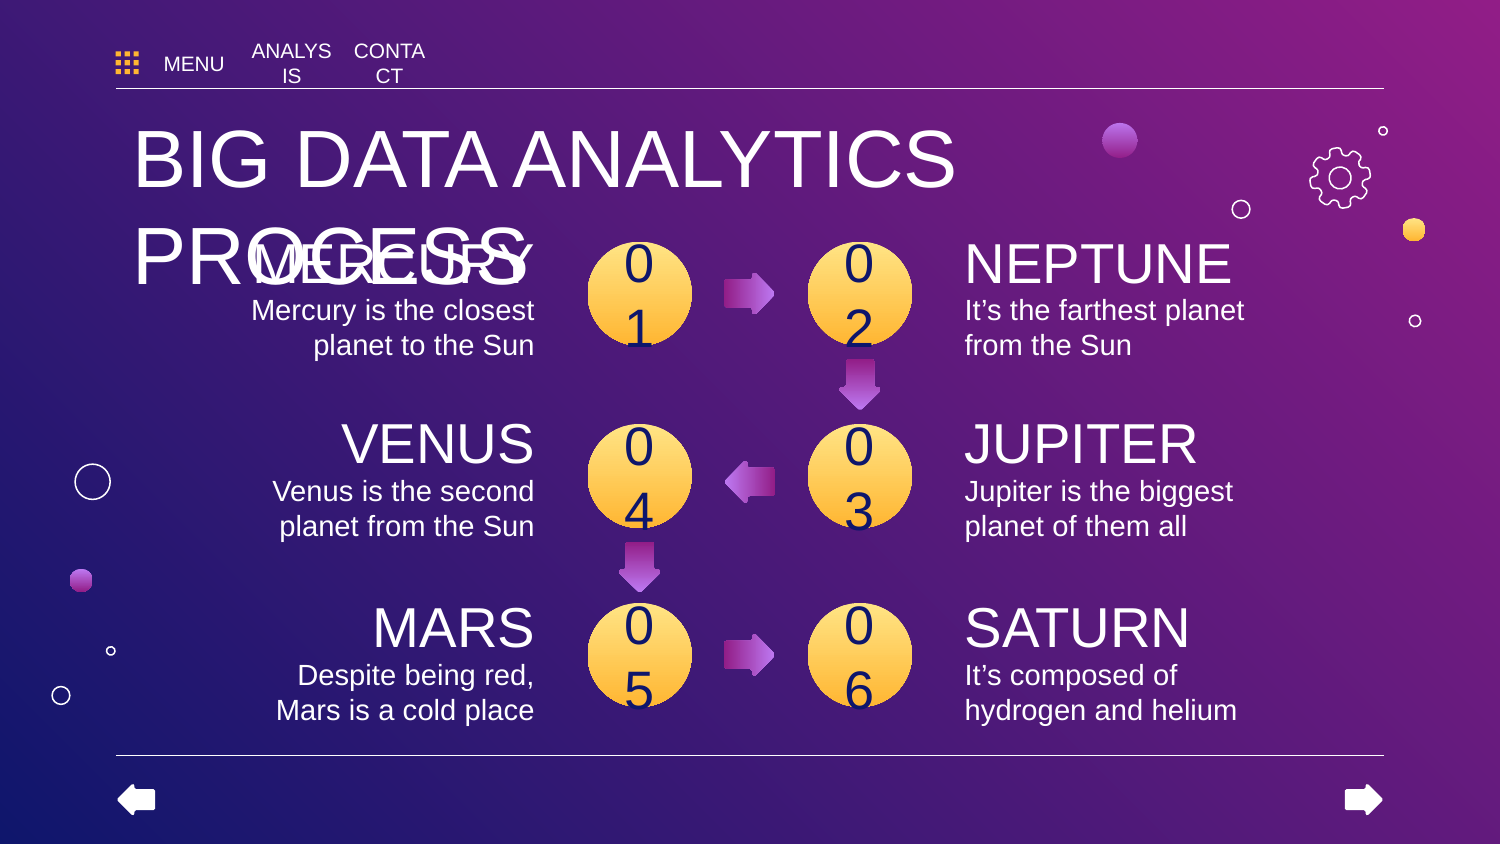

MENU
ANALYSIS
CONTACT

# BIG DATA ANALYTICS PROCESS

MERCURY
NEPTUNE
01
02

Mercury is the closest planet to the Sun
It’s the farthest planet from the Sun

VENUS
JUPITER
04
03

Venus is the second planet from the Sun
Jupiter is the biggest planet of them all

MARS
SATURN
05
06

Despite being red, Mars is a cold place
It’s composed of hydrogen and helium